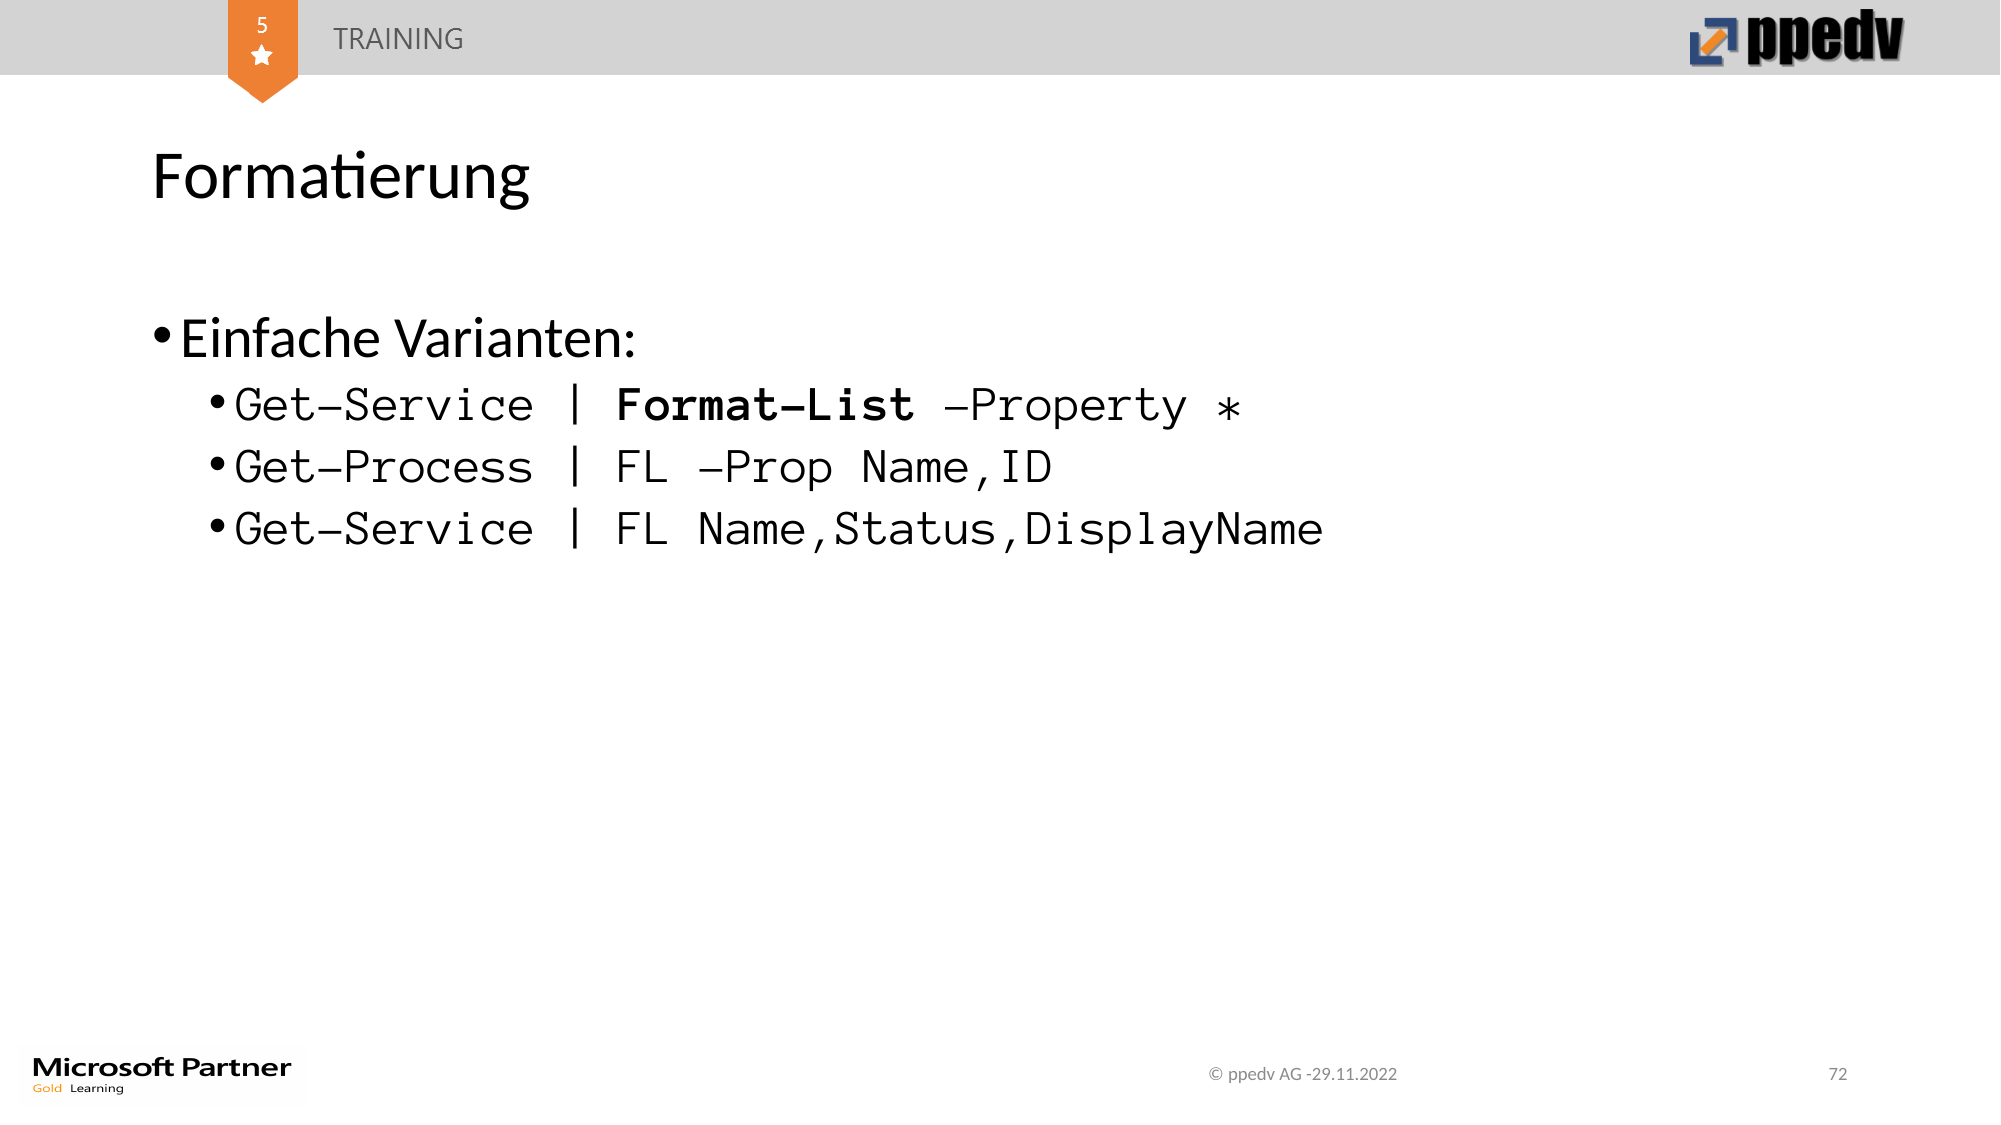

# Formatierung
Einfache Varianten:
Get-Service | Format-List –Property *
Get-Process | FL –Prop Name,ID
Get-Service | FL Name,Status,DisplayName

© ppedv AG -29.11.2022
72